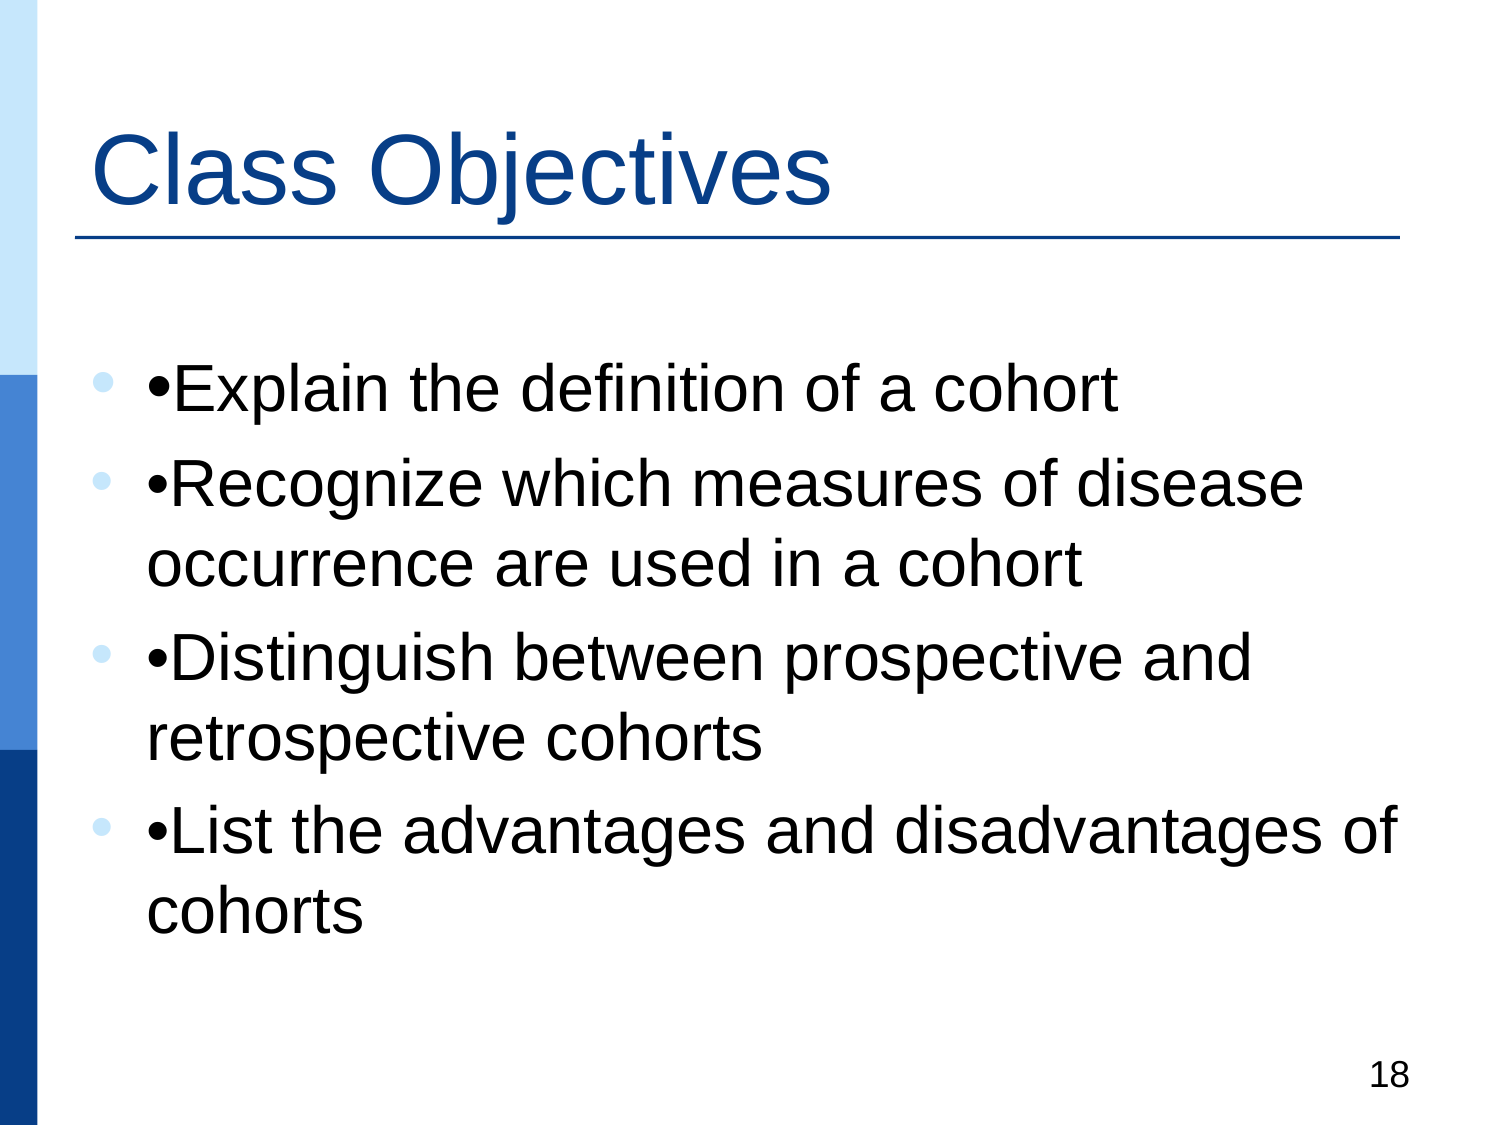

# Class Objectives
•Explain the definition of a cohort
•Recognize which measures of disease  occurrence are used in a cohort
•Distinguish between prospective and retrospective cohorts
•List the advantages and disadvantages of cohorts

18